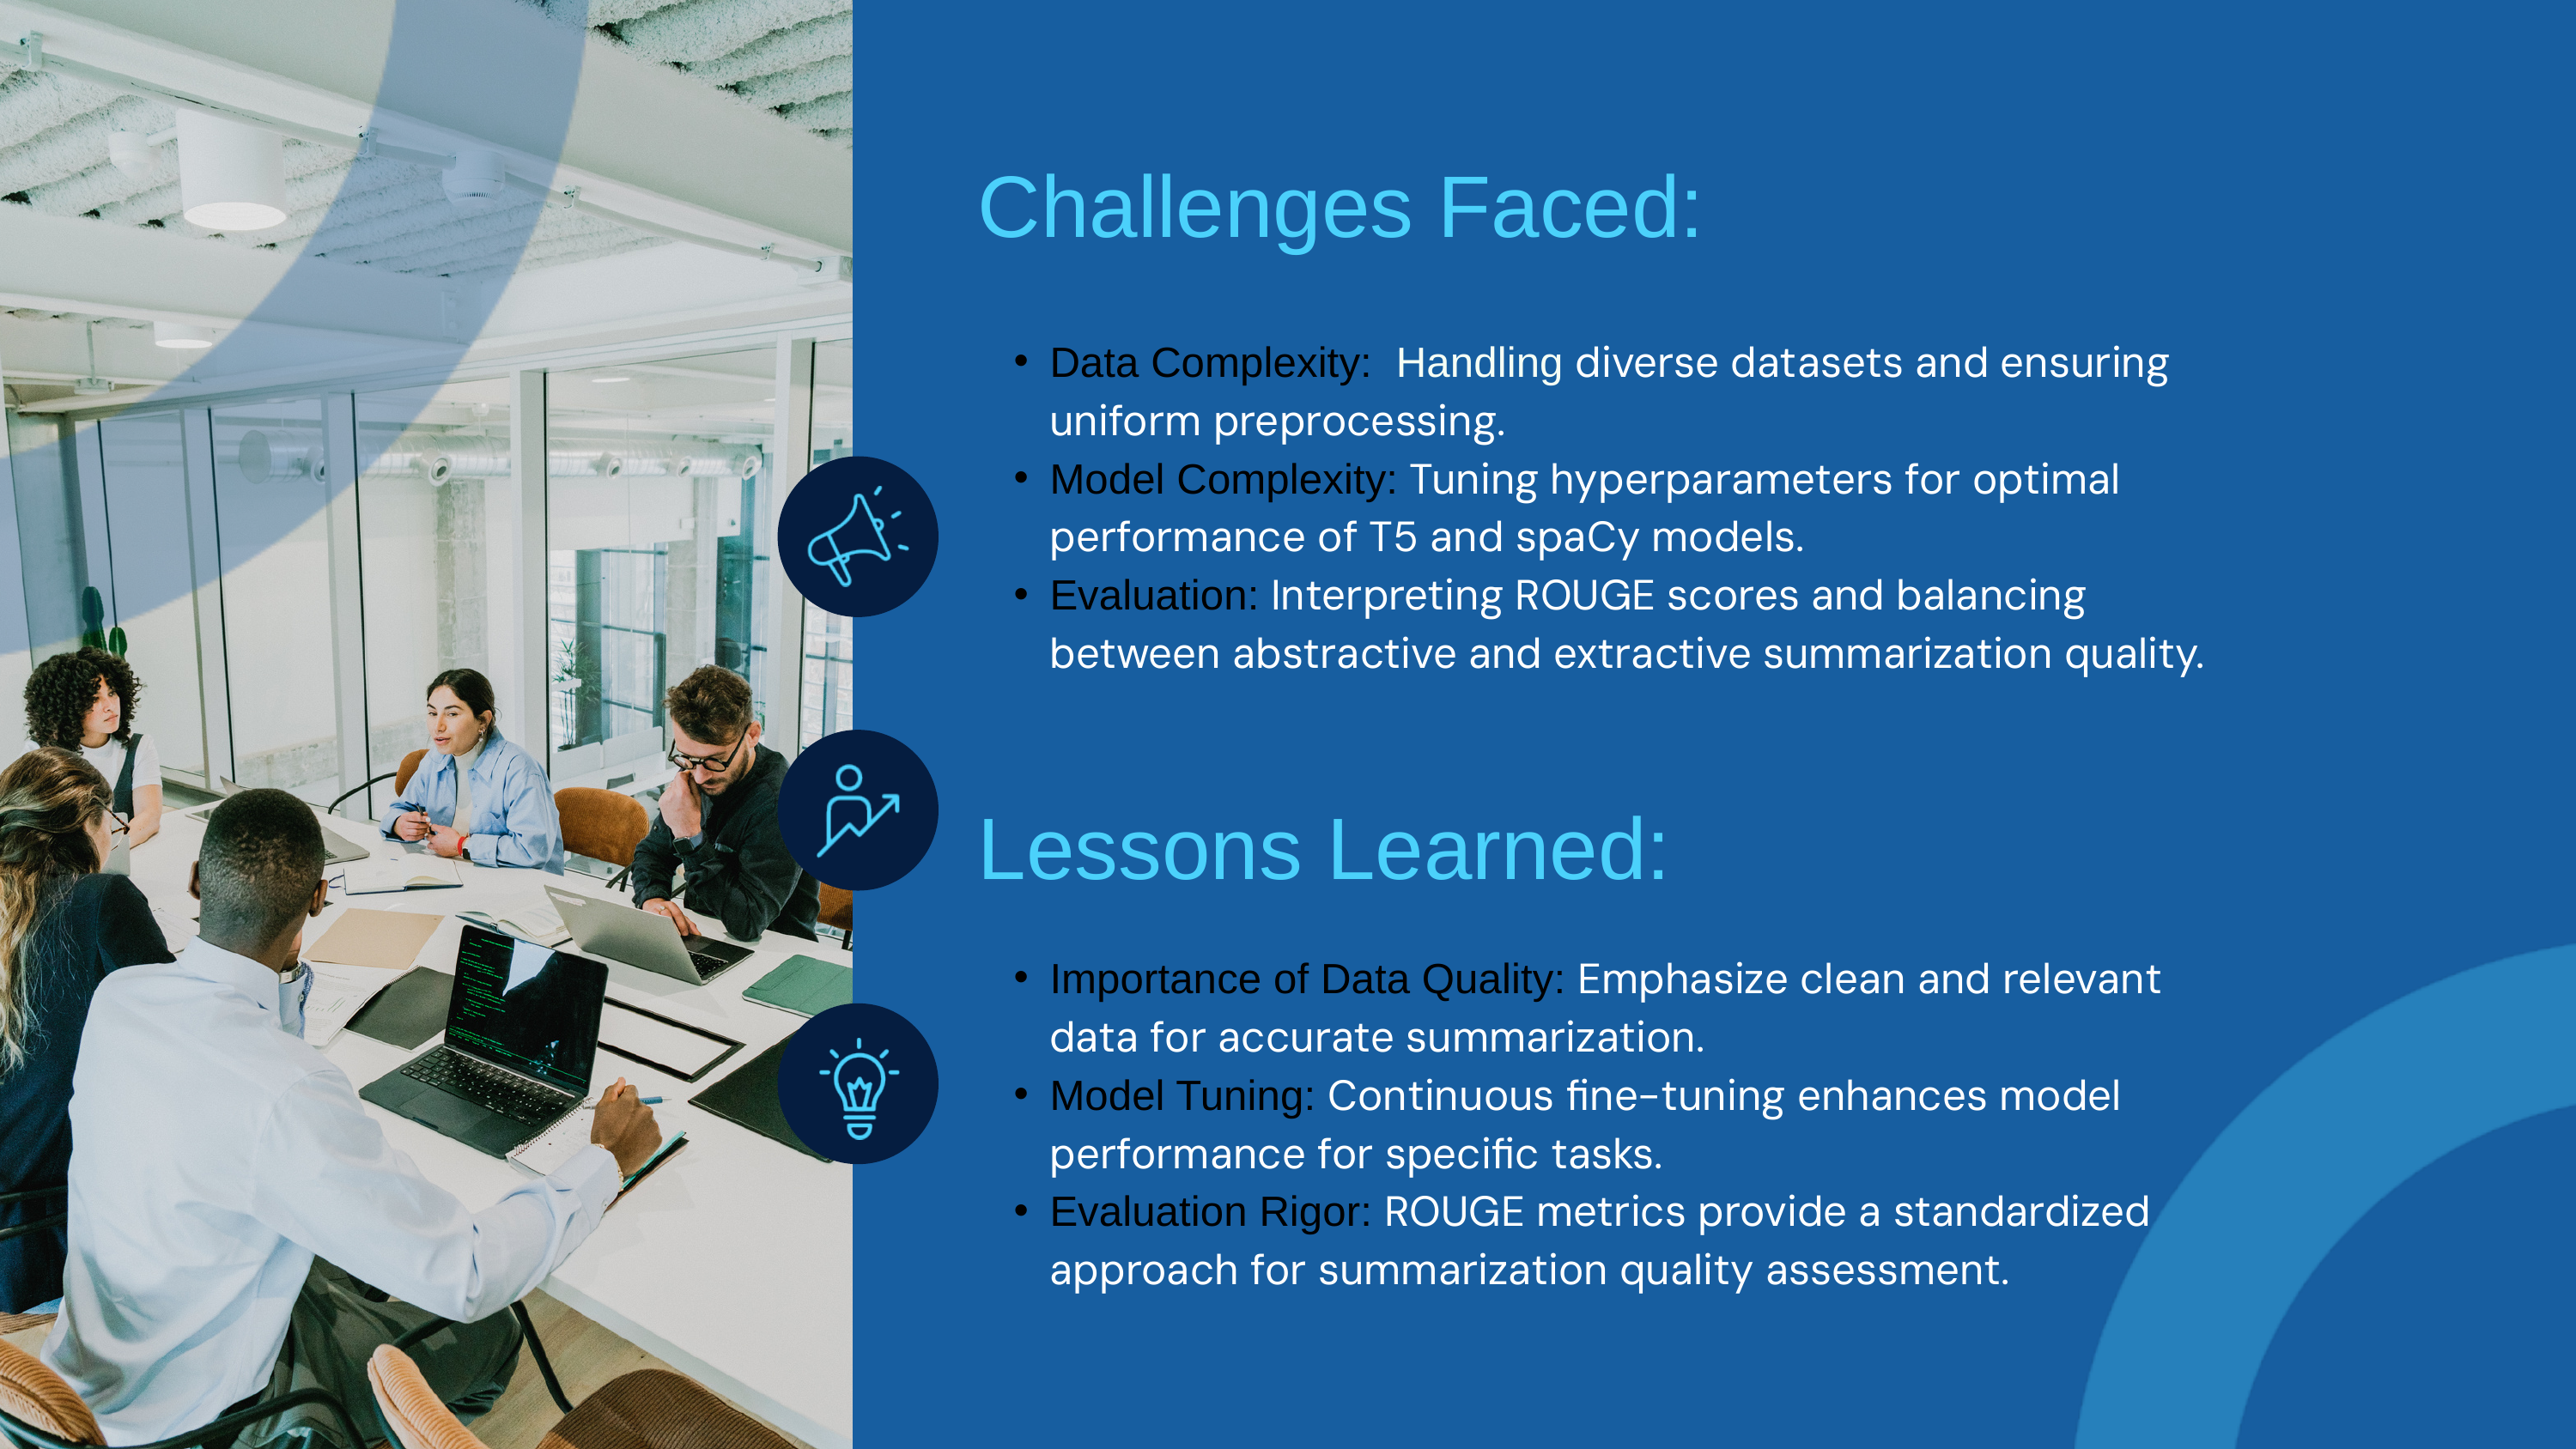

Challenges Faced:

Data Complexity:  Handling diverse datasets and ensuring uniform preprocessing.
Model Complexity: Tuning hyperparameters for optimal performance of T5 and spaCy models.
Evaluation: Interpreting ROUGE scores and balancing between abstractive and extractive summarization quality.

Lessons Learned:

Importance of Data Quality: Emphasize clean and relevant data for accurate summarization.
Model Tuning: Continuous fine-tuning enhances model performance for specific tasks.
Evaluation Rigor: ROUGE metrics provide a standardized approach for summarization quality assessment.